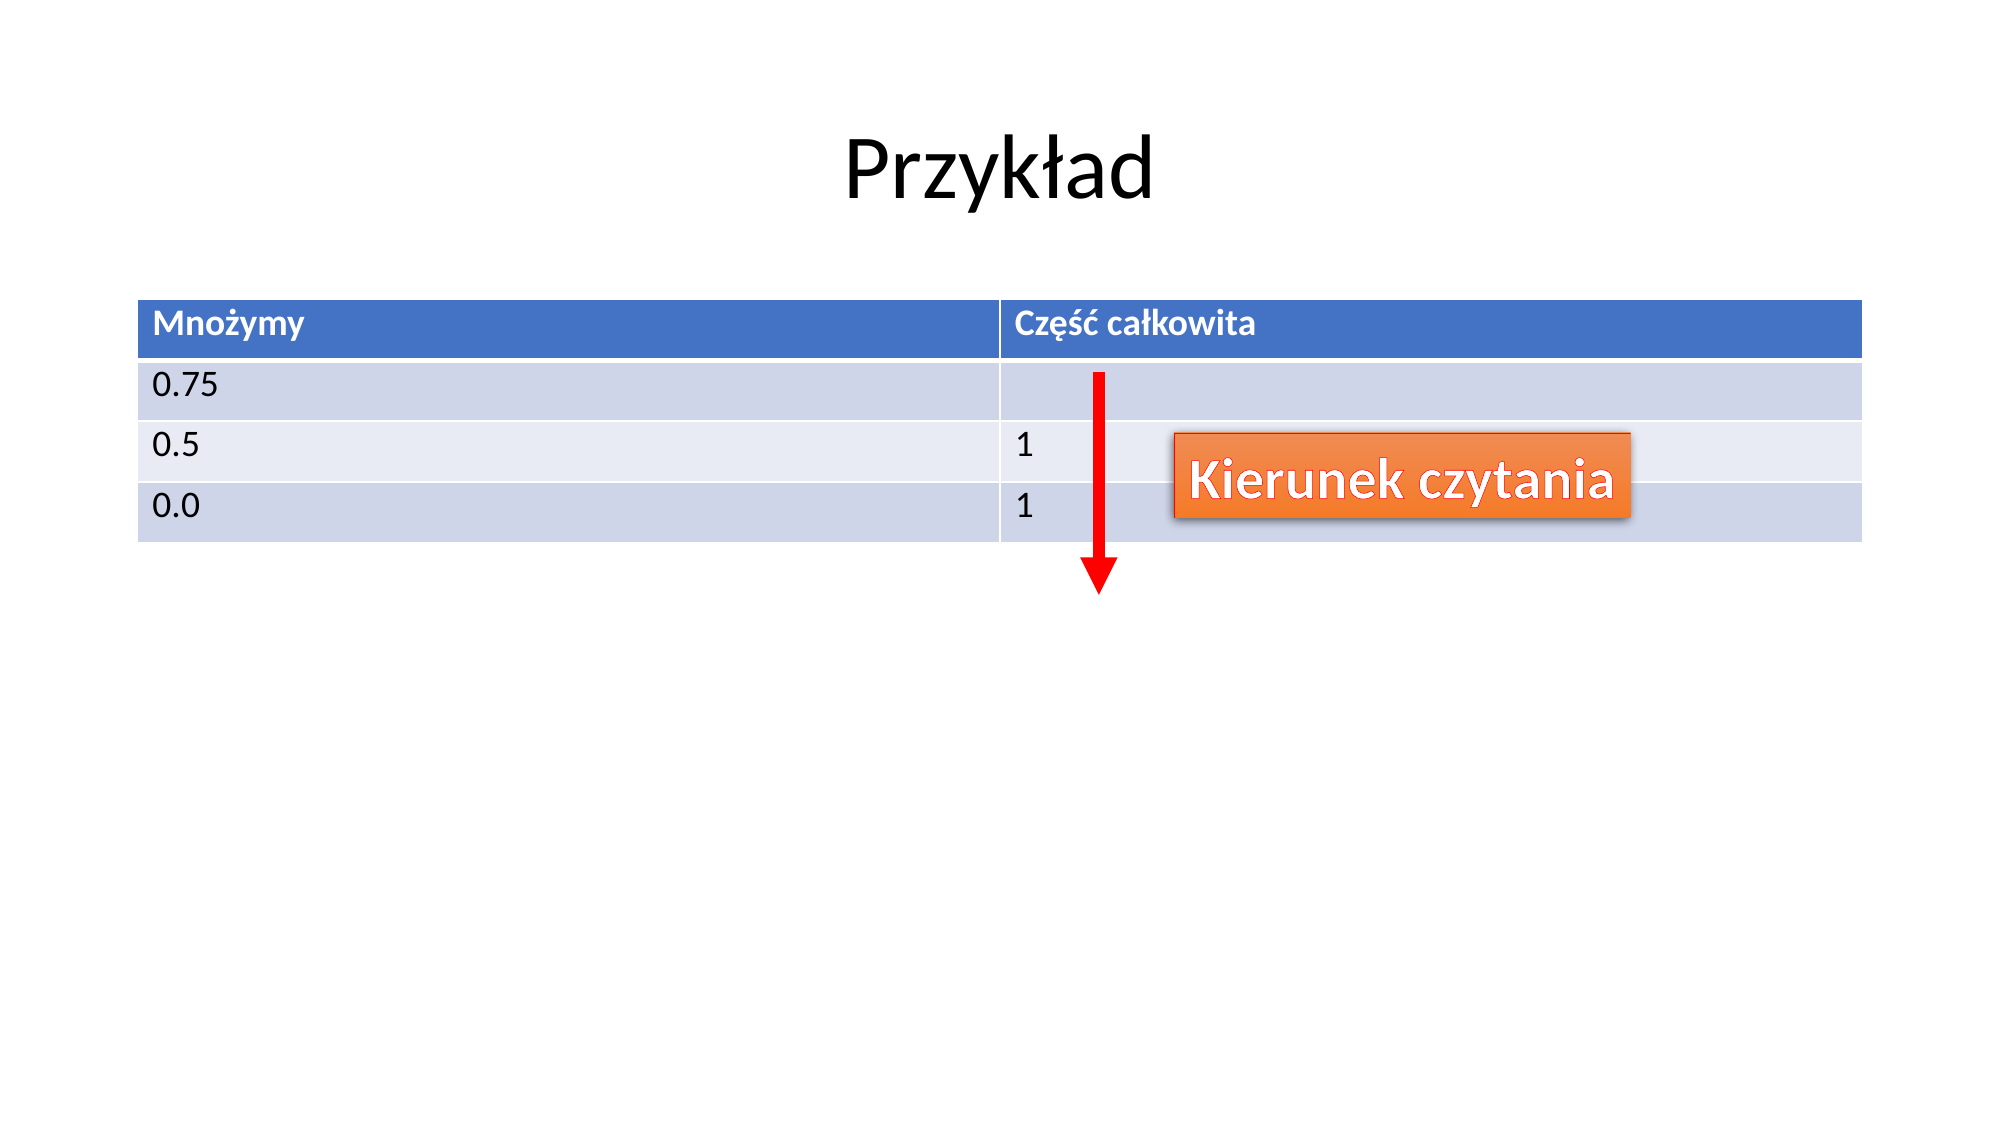

# Przykład
| Mnożymy | Część całkowita |
| --- | --- |
| 0.75 |  |
| 0.5 | 1 |
| 0.0 | 1 |
Kierunek czytania